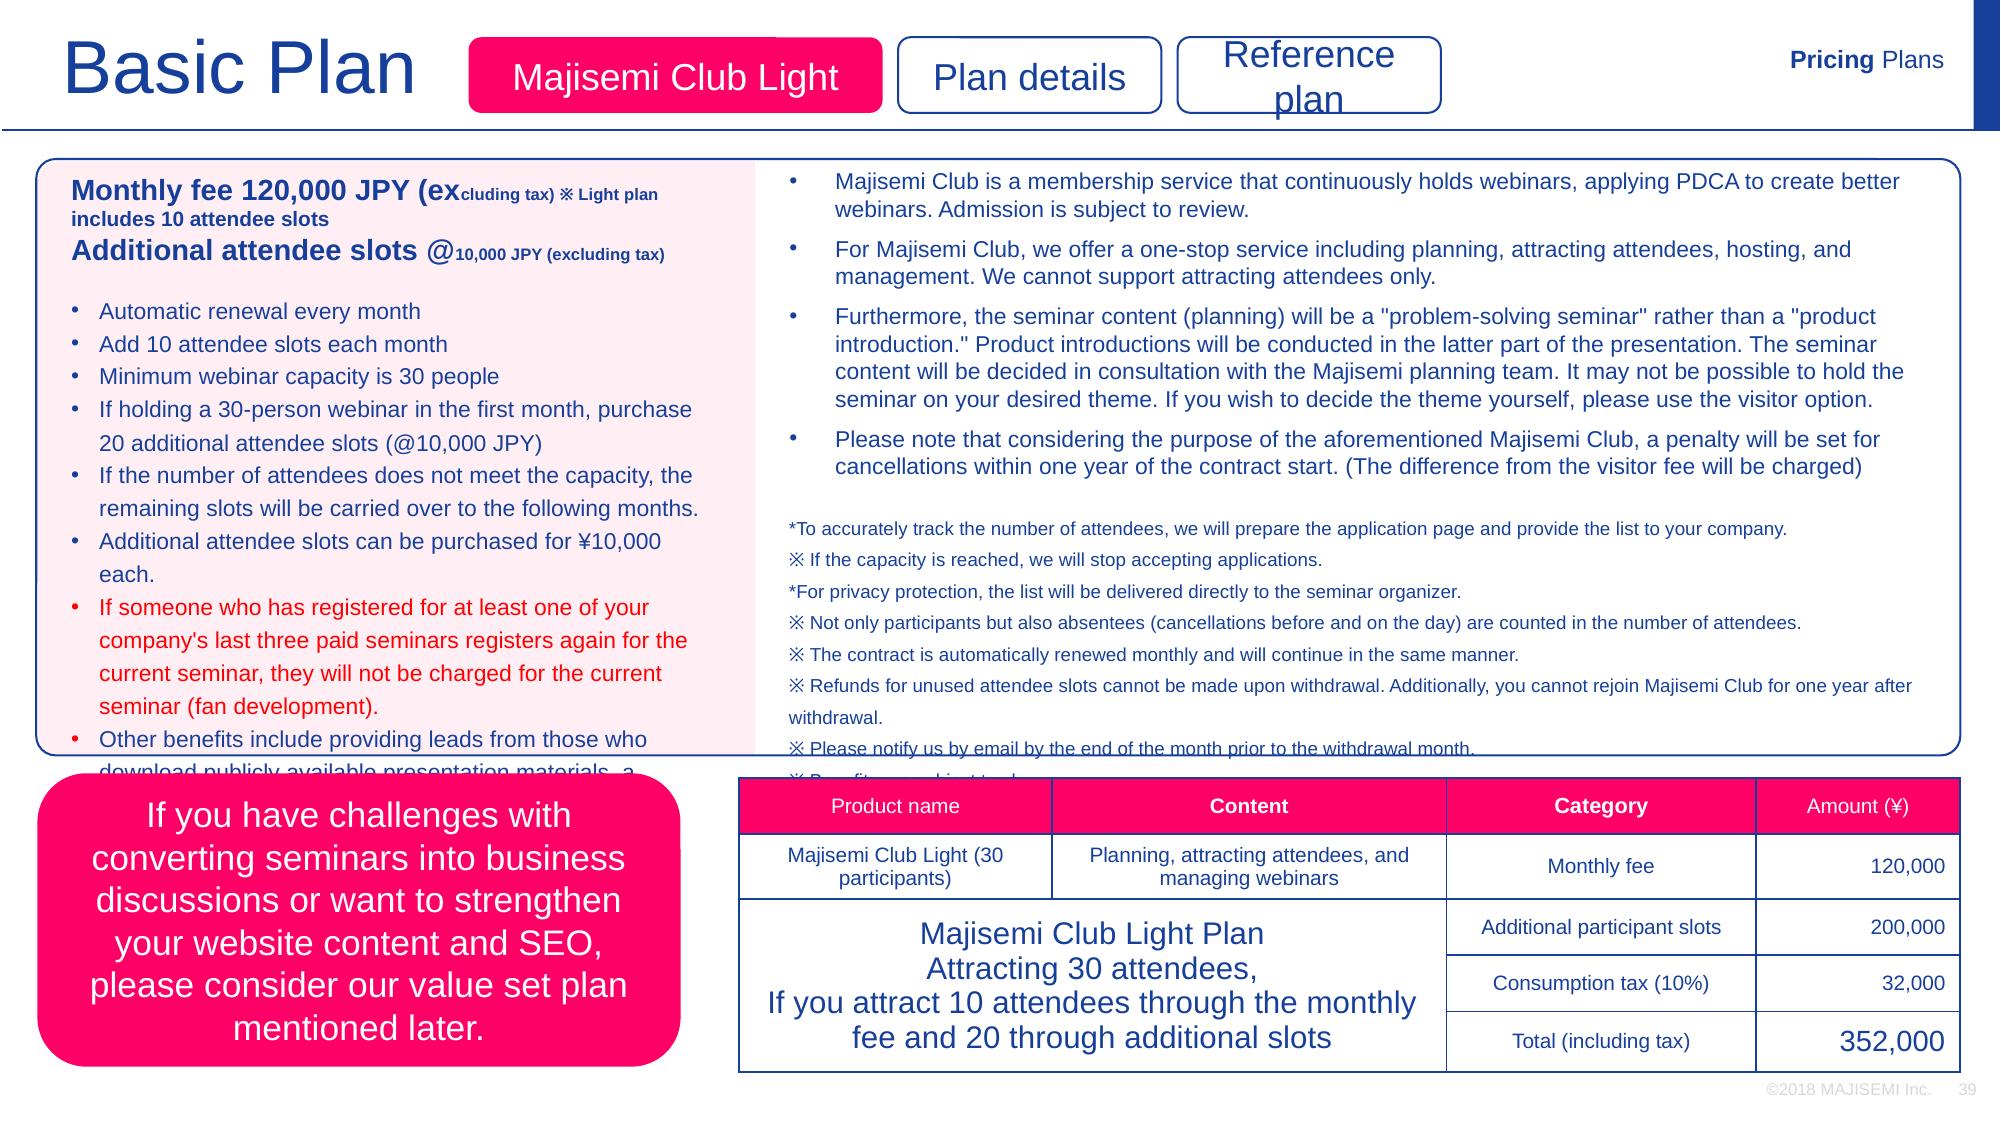

Basic Plan
Pricing Plans
Reference plan
Majisemi Club Light
Plan details

Majisemi Club is a membership service that continuously holds webinars, applying PDCA to create better webinars. Admission is subject to review.
For Majisemi Club, we offer a one-stop service including planning, attracting attendees, hosting, and management. We cannot support attracting attendees only.
Furthermore, the seminar content (planning) will be a "problem-solving seminar" rather than a "product introduction." Product introductions will be conducted in the latter part of the presentation. The seminar content will be decided in consultation with the Majisemi planning team. It may not be possible to hold the seminar on your desired theme. If you wish to decide the theme yourself, please use the visitor option.
Please note that considering the purpose of the aforementioned Majisemi Club, a penalty will be set for cancellations within one year of the contract start. (The difference from the visitor fee will be charged)
Monthly fee 120,000 JPY (excluding tax) ※ Light plan includes 10 attendee slots
Additional attendee slots @10,000 JPY (excluding tax)
Automatic renewal every month
Add 10 attendee slots each month
Minimum webinar capacity is 30 people
If holding a 30-person webinar in the first month, purchase 20 additional attendee slots (@10,000 JPY)
If the number of attendees does not meet the capacity, the remaining slots will be carried over to the following months.
Additional attendee slots can be purchased for ¥10,000 each.
If someone who has registered for at least one of your company's last three paid seminars registers again for the current seminar, they will not be charged for the current seminar (fan development).
Other benefits include providing leads from those who download publicly available presentation materials, a branding dashboard, and a trend analysis tool.
*To accurately track the number of attendees, we will prepare the application page and provide the list to your company.
※ If the capacity is reached, we will stop accepting applications.
*For privacy protection, the list will be delivered directly to the seminar organizer.
※ Not only participants but also absentees (cancellations before and on the day) are counted in the number of attendees.
※ The contract is automatically renewed monthly and will continue in the same manner.
※ Refunds for unused attendee slots cannot be made upon withdrawal. Additionally, you cannot rejoin Majisemi Club for one year after withdrawal.
※ Please notify us by email by the end of the month prior to the withdrawal month.
※ Benefits are subject to change.
If you have challenges with converting seminars into business discussions or want to strengthen your website content and SEO, please consider our value set plan mentioned later.
| Product name | Content | Category | Amount (¥) |
| --- | --- | --- | --- |
| Majisemi Club Light (30 participants) | Planning, attracting attendees, and managing webinars | Monthly fee | 120,000 |
| Majisemi Club Light Plan Attracting 30 attendees, If you attract 10 attendees through the monthly fee and 20 through additional slots |  | Additional participant slots | 200,000 |
|  |  | Consumption tax (10%) | 32,000 |
|  |  | Total (including tax) | 352,000 |
©2018 MAJISEMI Inc.
39